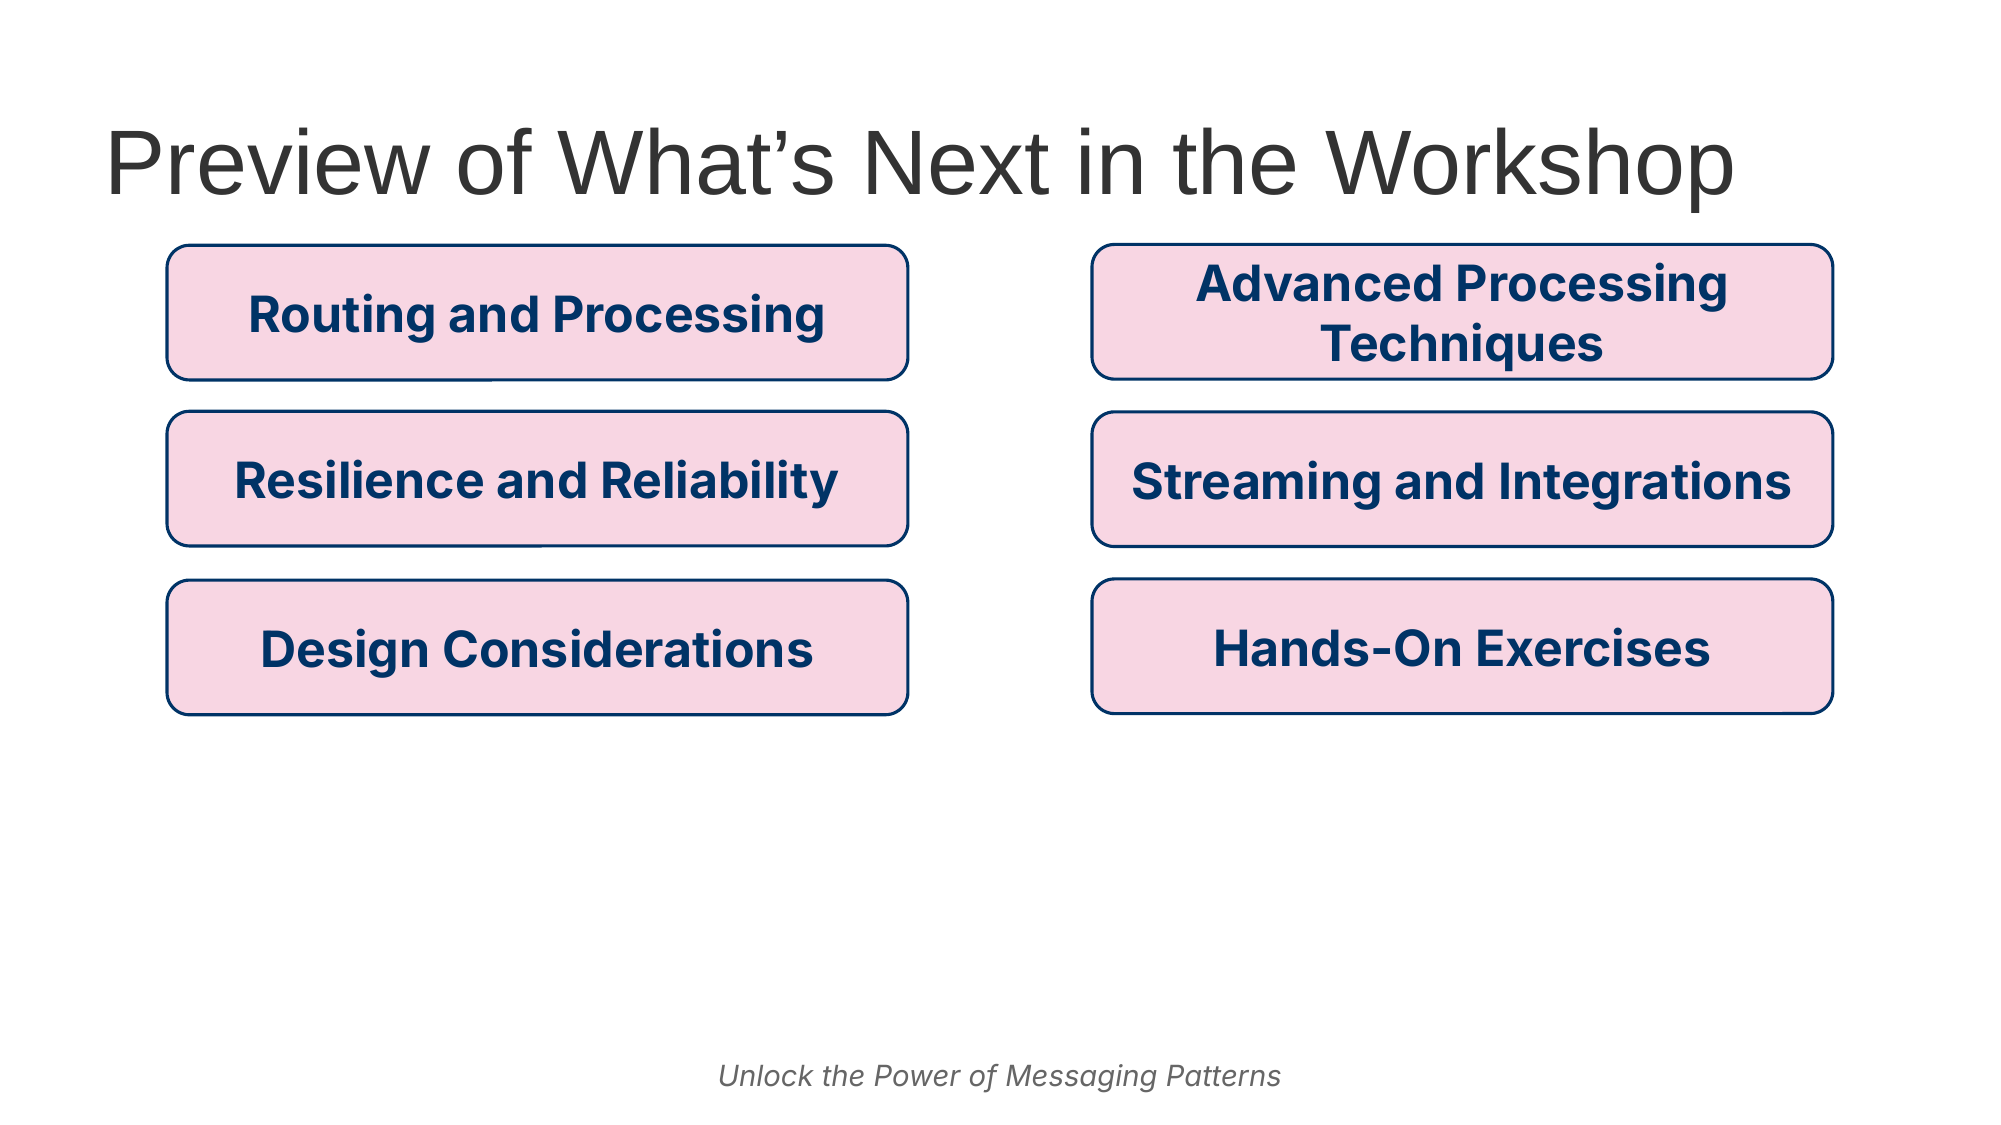

# Preview of What’s Next in the Workshop
Advanced Processing Techniques
Routing and Processing
Resilience and Reliability
Streaming and Integrations
Hands-On Exercises
Design Considerations